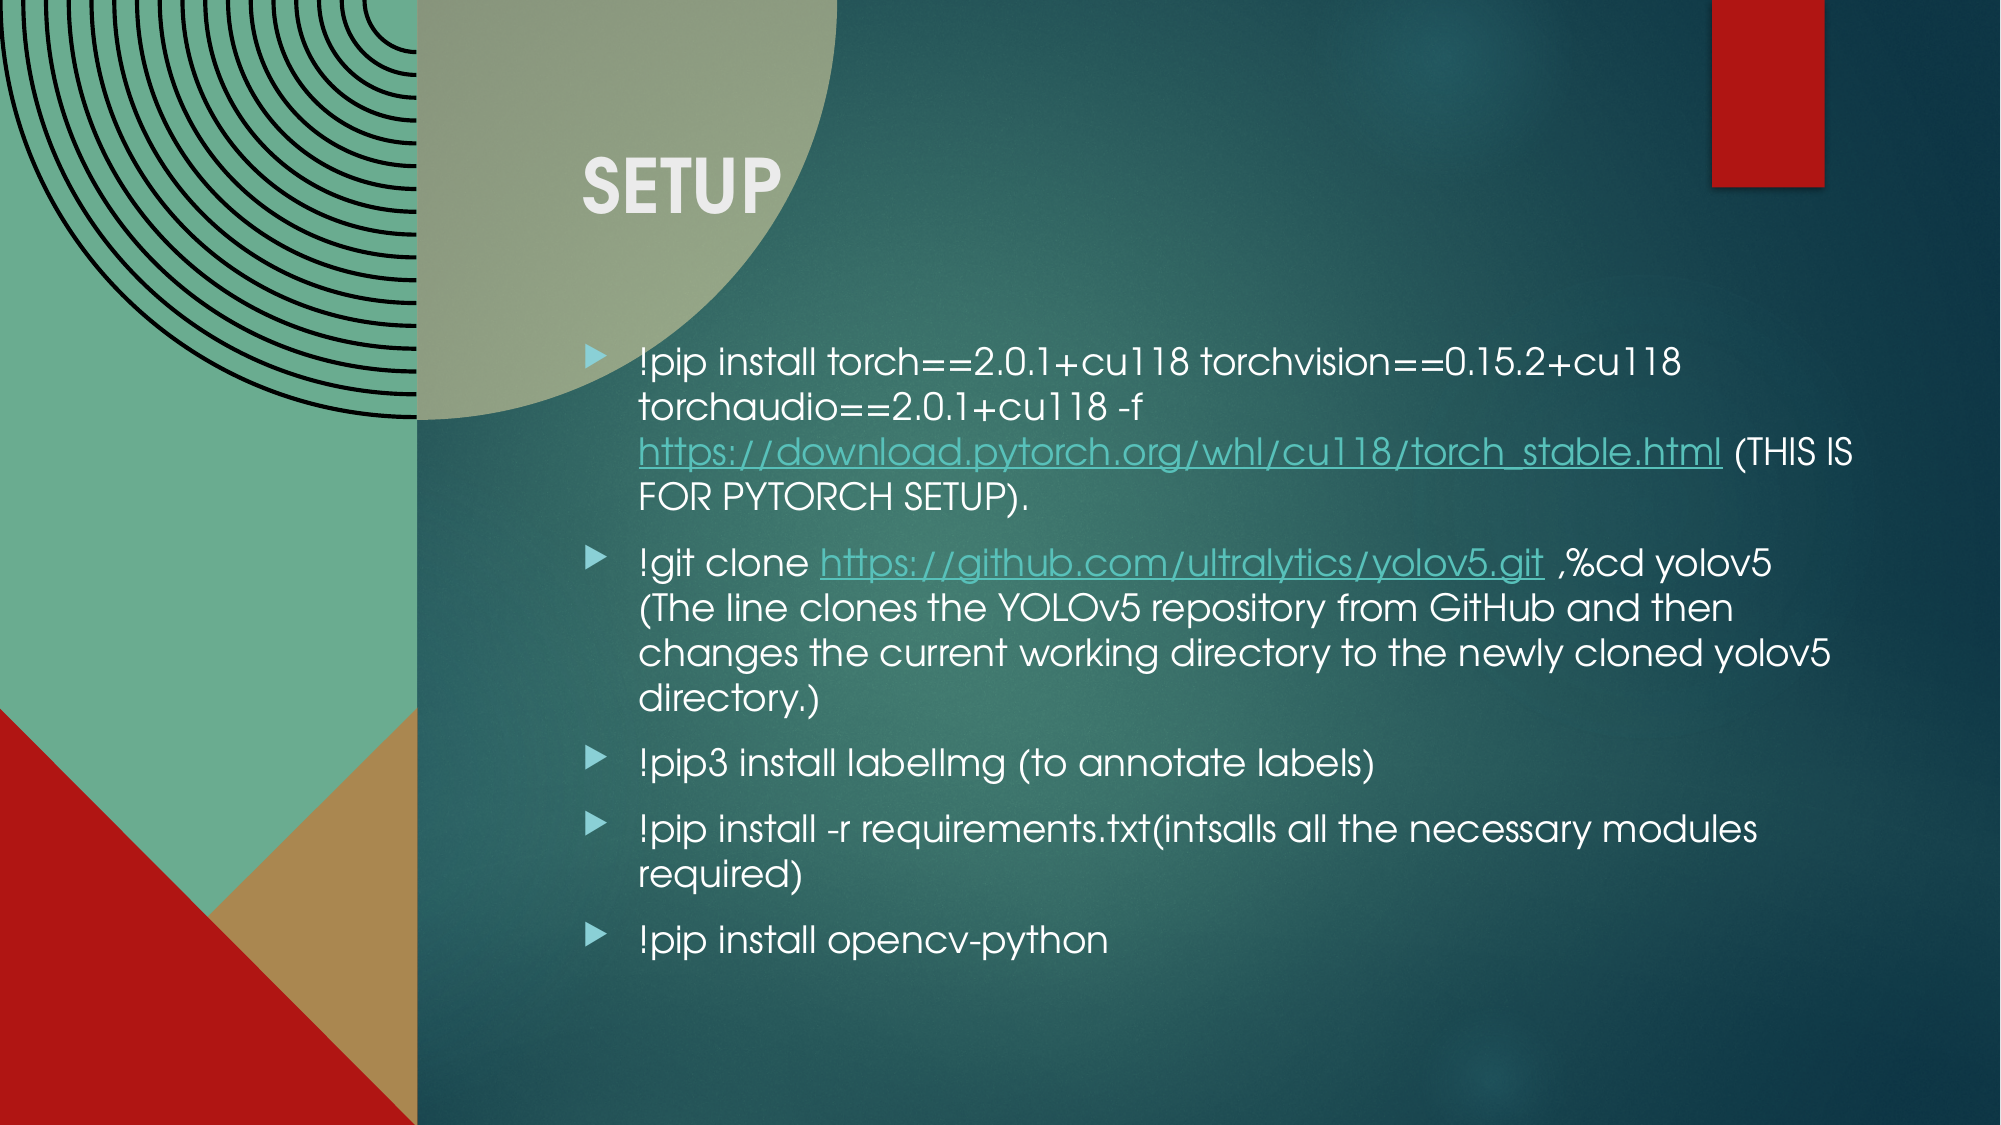

8
# SETUP

!pip install torch==2.0.1+cu118 torchvision==0.15.2+cu118 torchaudio==2.0.1+cu118 -f https://download.pytorch.org/whl/cu118/torch_stable.html (THIS IS FOR PYTORCH SETUP).
!git clone https://github.com/ultralytics/yolov5.git ,%cd yolov5 (The line clones the YOLOv5 repository from GitHub and then changes the current working directory to the newly cloned yolov5 directory.)
!pip3 install labelImg (to annotate labels)
!pip install -r requirements.txt(intsalls all the necessary modules required)
!pip install opencv-python